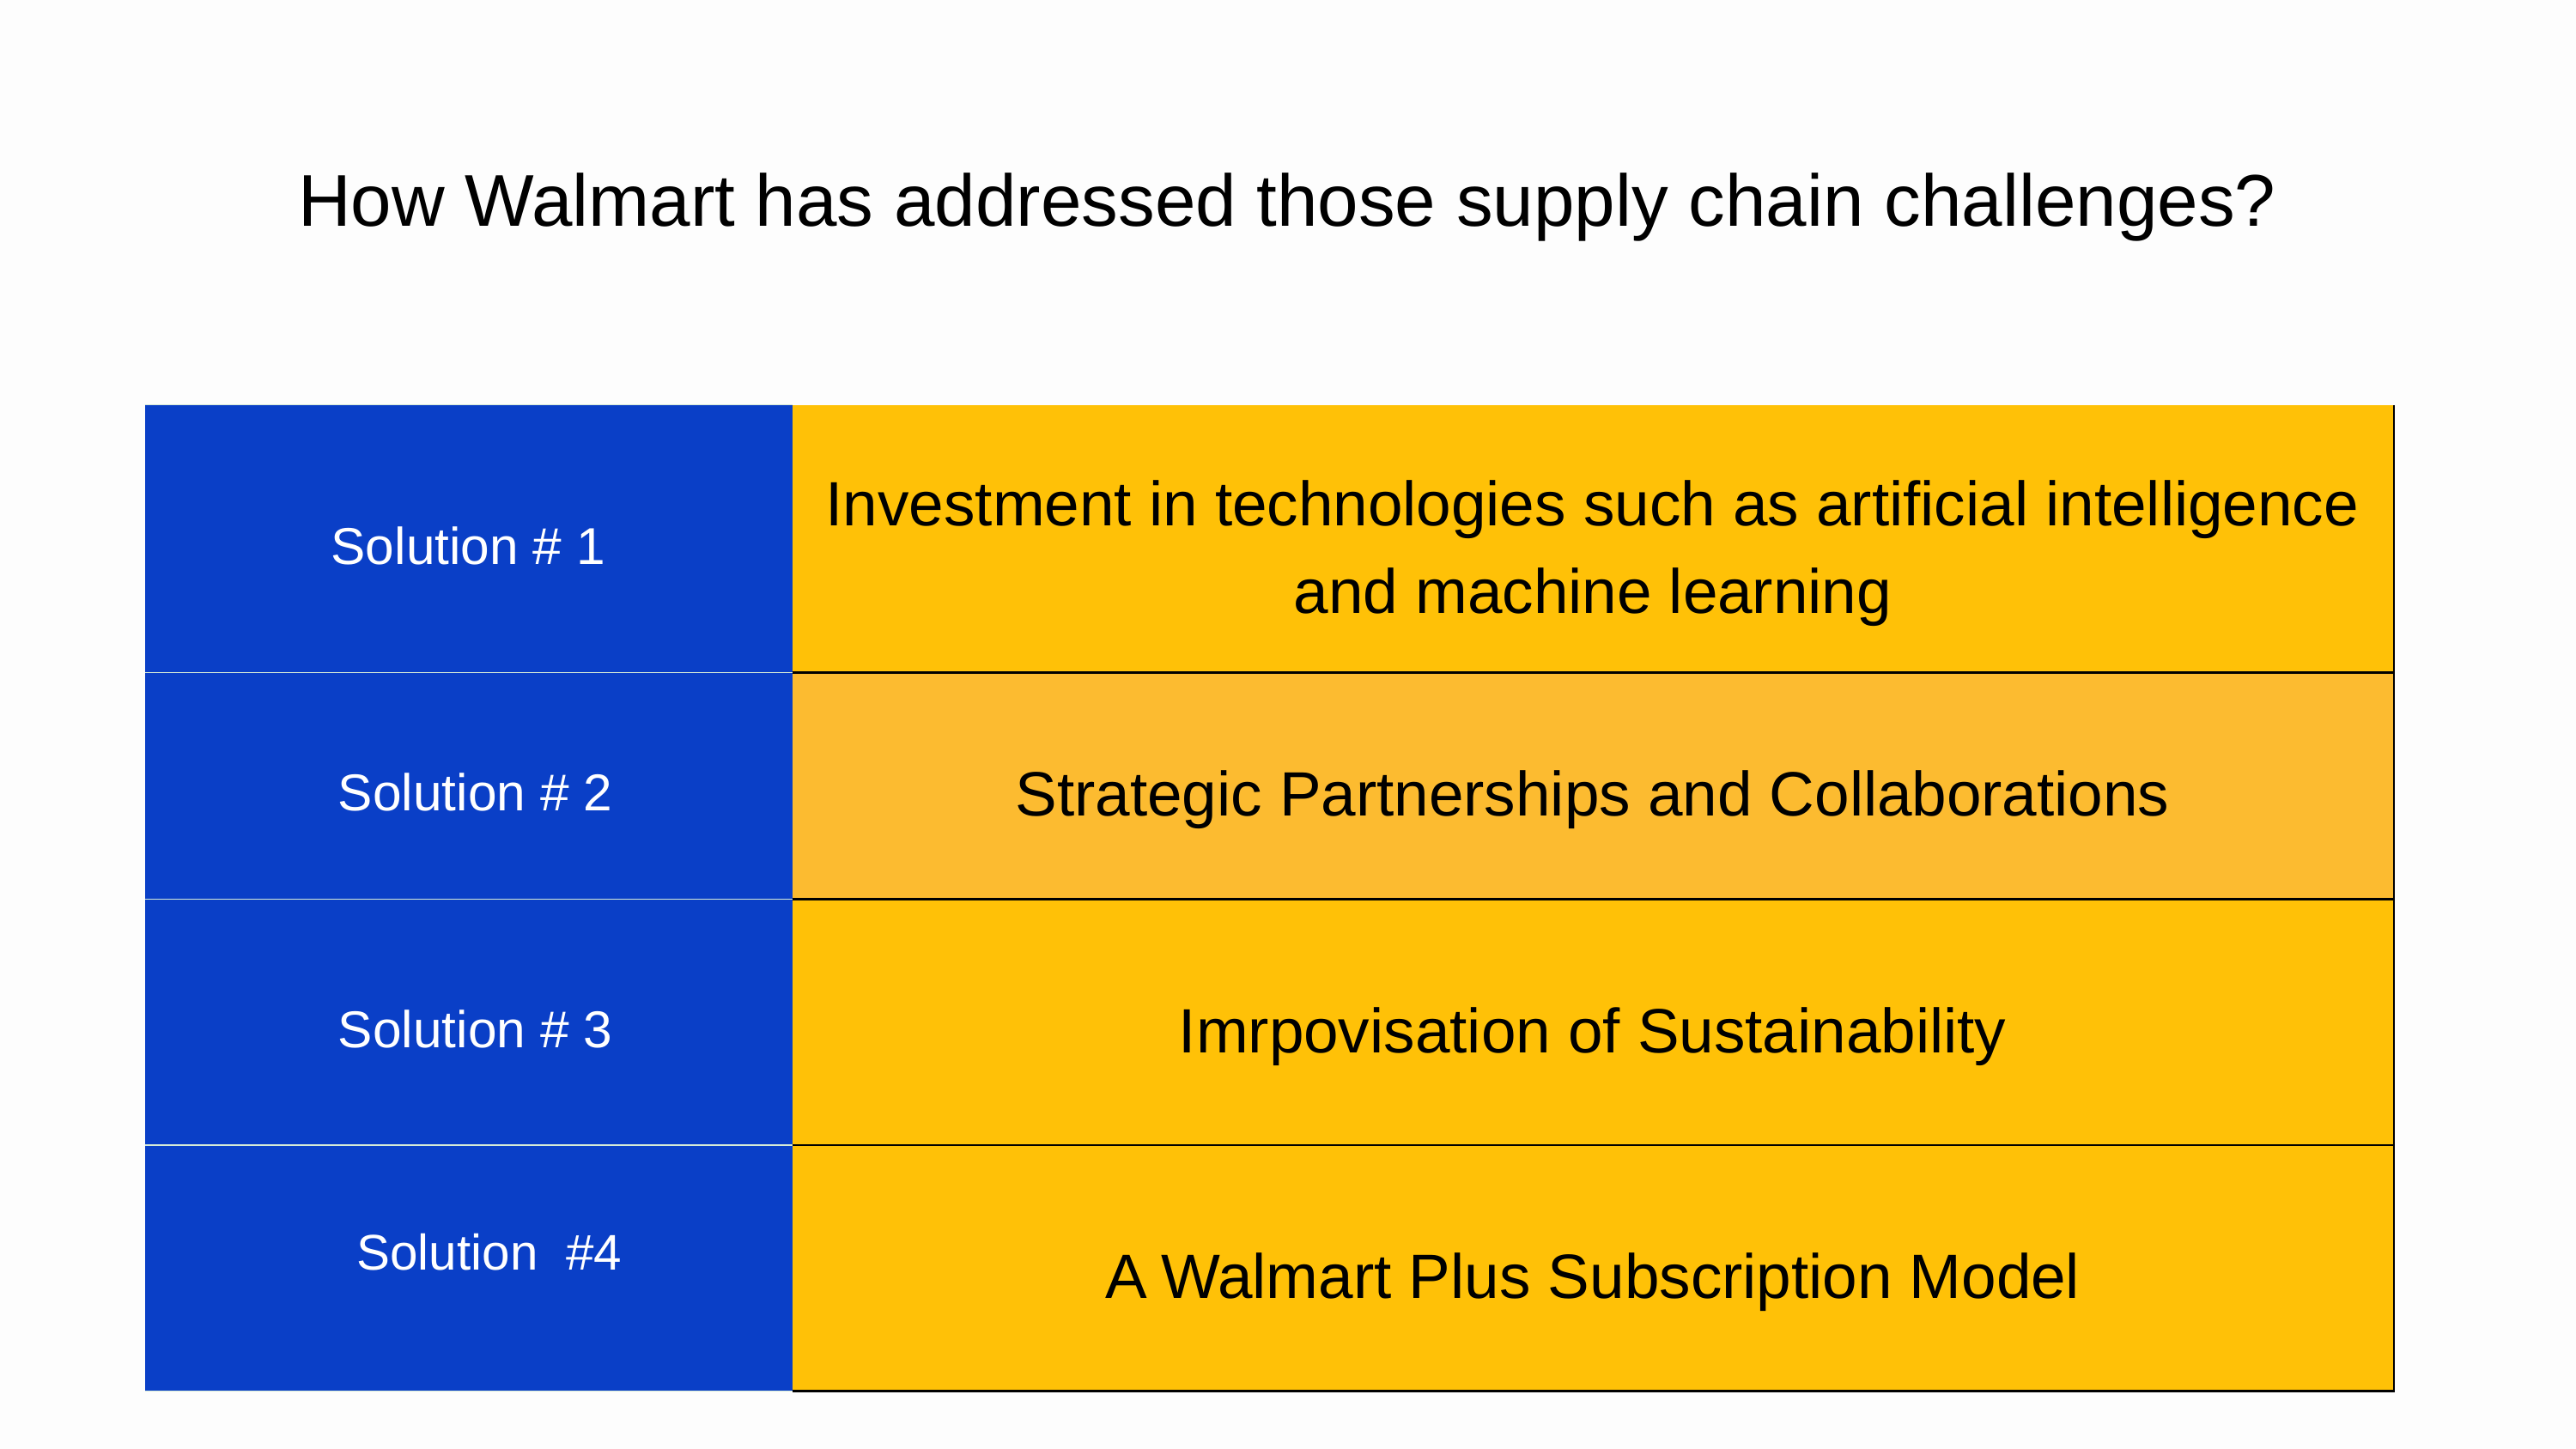

How Walmart has addressed those supply chain challenges?

| Solution # 1 | Investment in technologies such as artificial intelligence and machine learning |
| --- | --- |
| Solution # 2 | Strategic Partnerships and Collaborations |
| Solution # 3 | Imrpovisation of Sustainability |
|  | A Walmart Plus Subscription Model |
Solution  #4